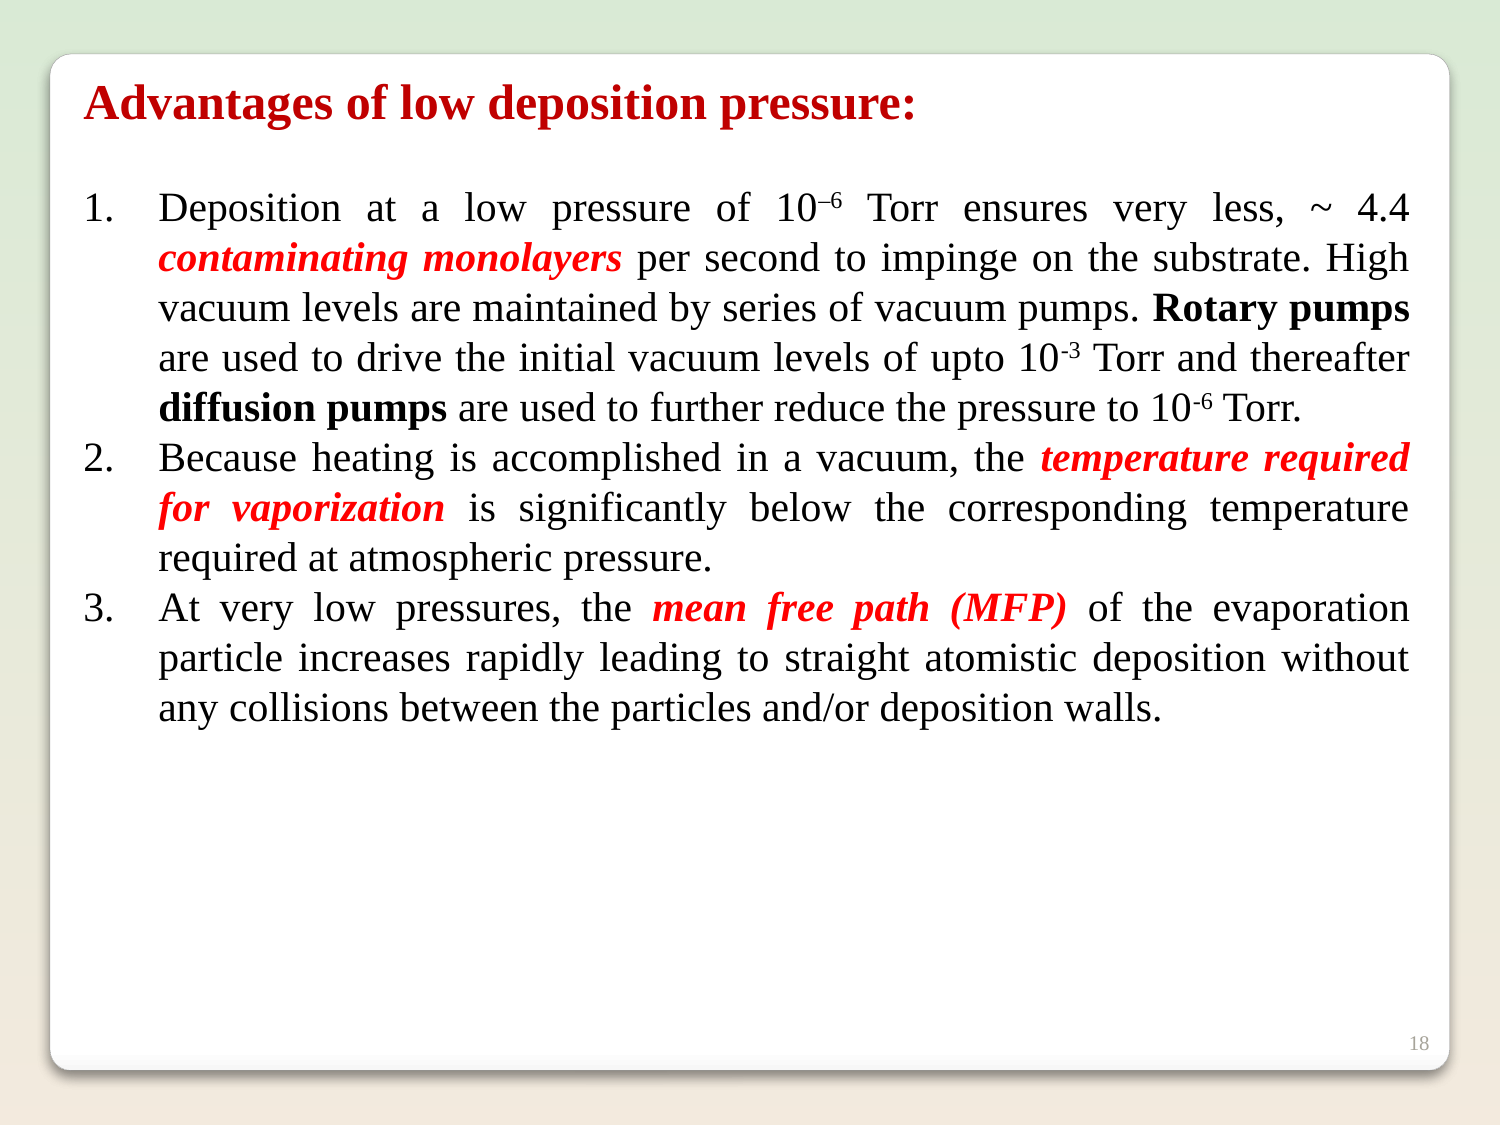

Advantages of low deposition pressure:

Deposition at a low pressure of 10–6 Torr ensures very less, ~ 4.4 contaminating monolayers per second to impinge on the substrate. High vacuum levels are maintained by series of vacuum pumps. Rotary pumps are used to drive the initial vacuum levels of upto 10-3 Torr and thereafter diffusion pumps are used to further reduce the pressure to 10-6 Torr.
Because heating is accomplished in a vacuum, the temperature required for vaporization is significantly below the corresponding temperature required at atmospheric pressure.
At very low pressures, the mean free path (MFP) of the evaporation particle increases rapidly leading to straight atomistic deposition without any collisions between the particles and/or deposition walls.
18